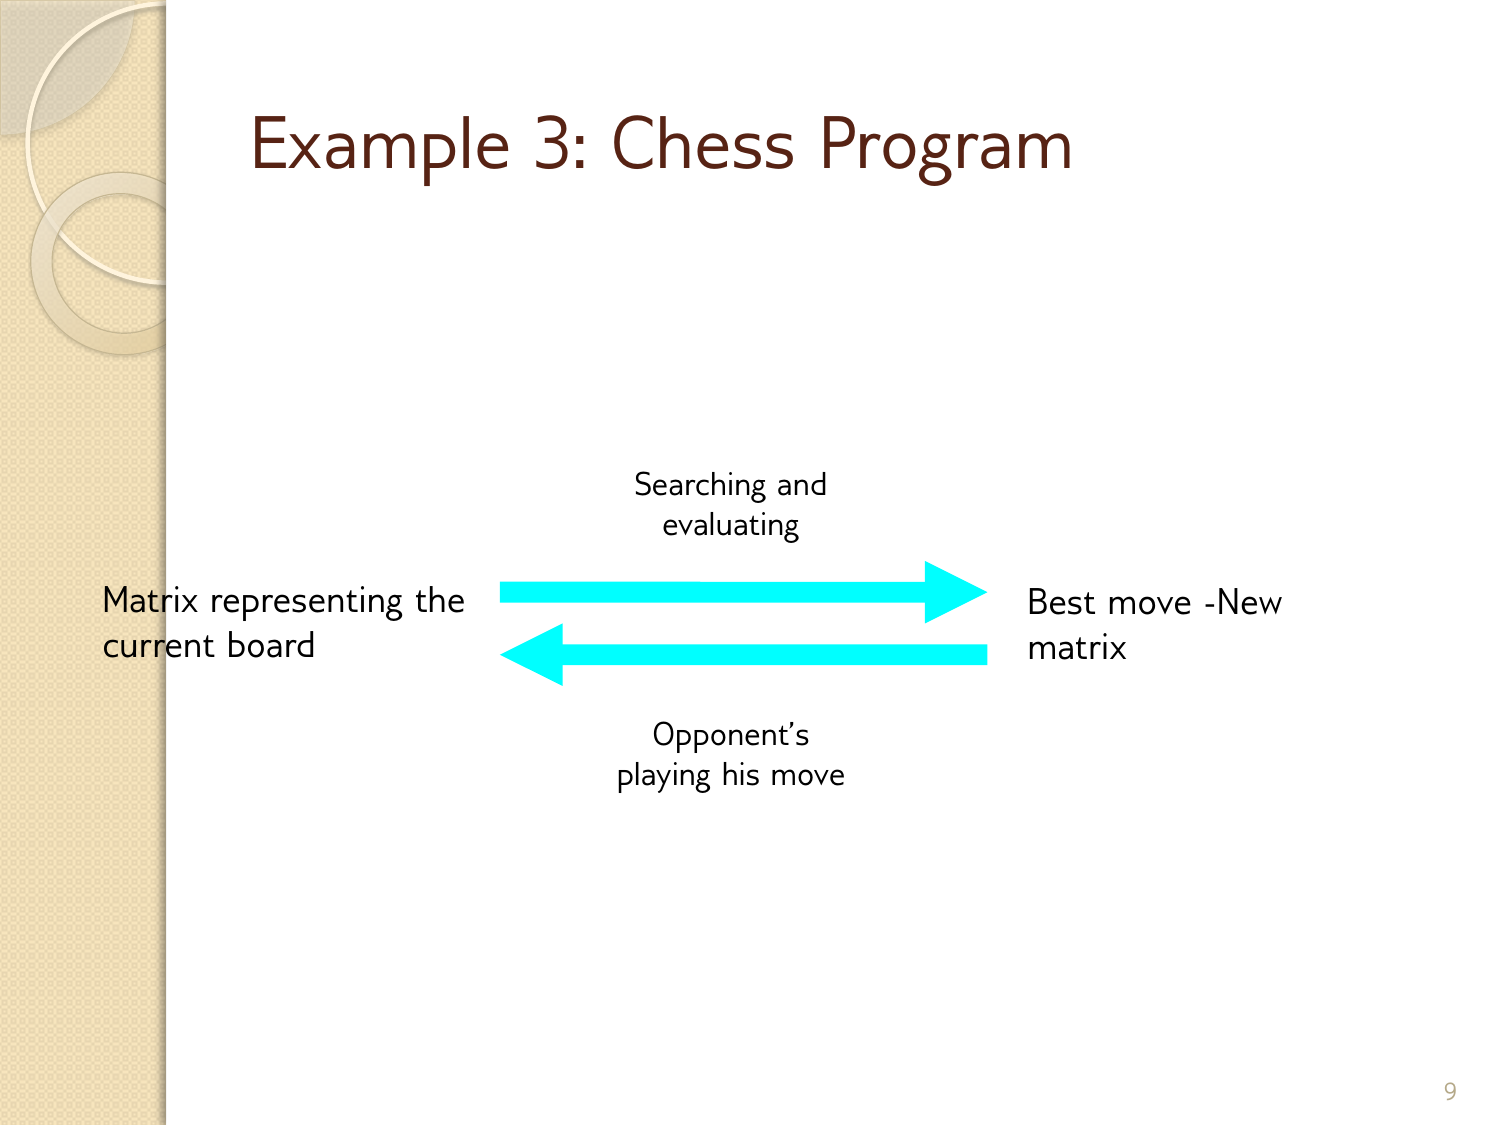

# Example 3: Chess Program
Searching and evaluating
Matrix representing the current board
Best move -New matrix

Opponent’s playing his move
9